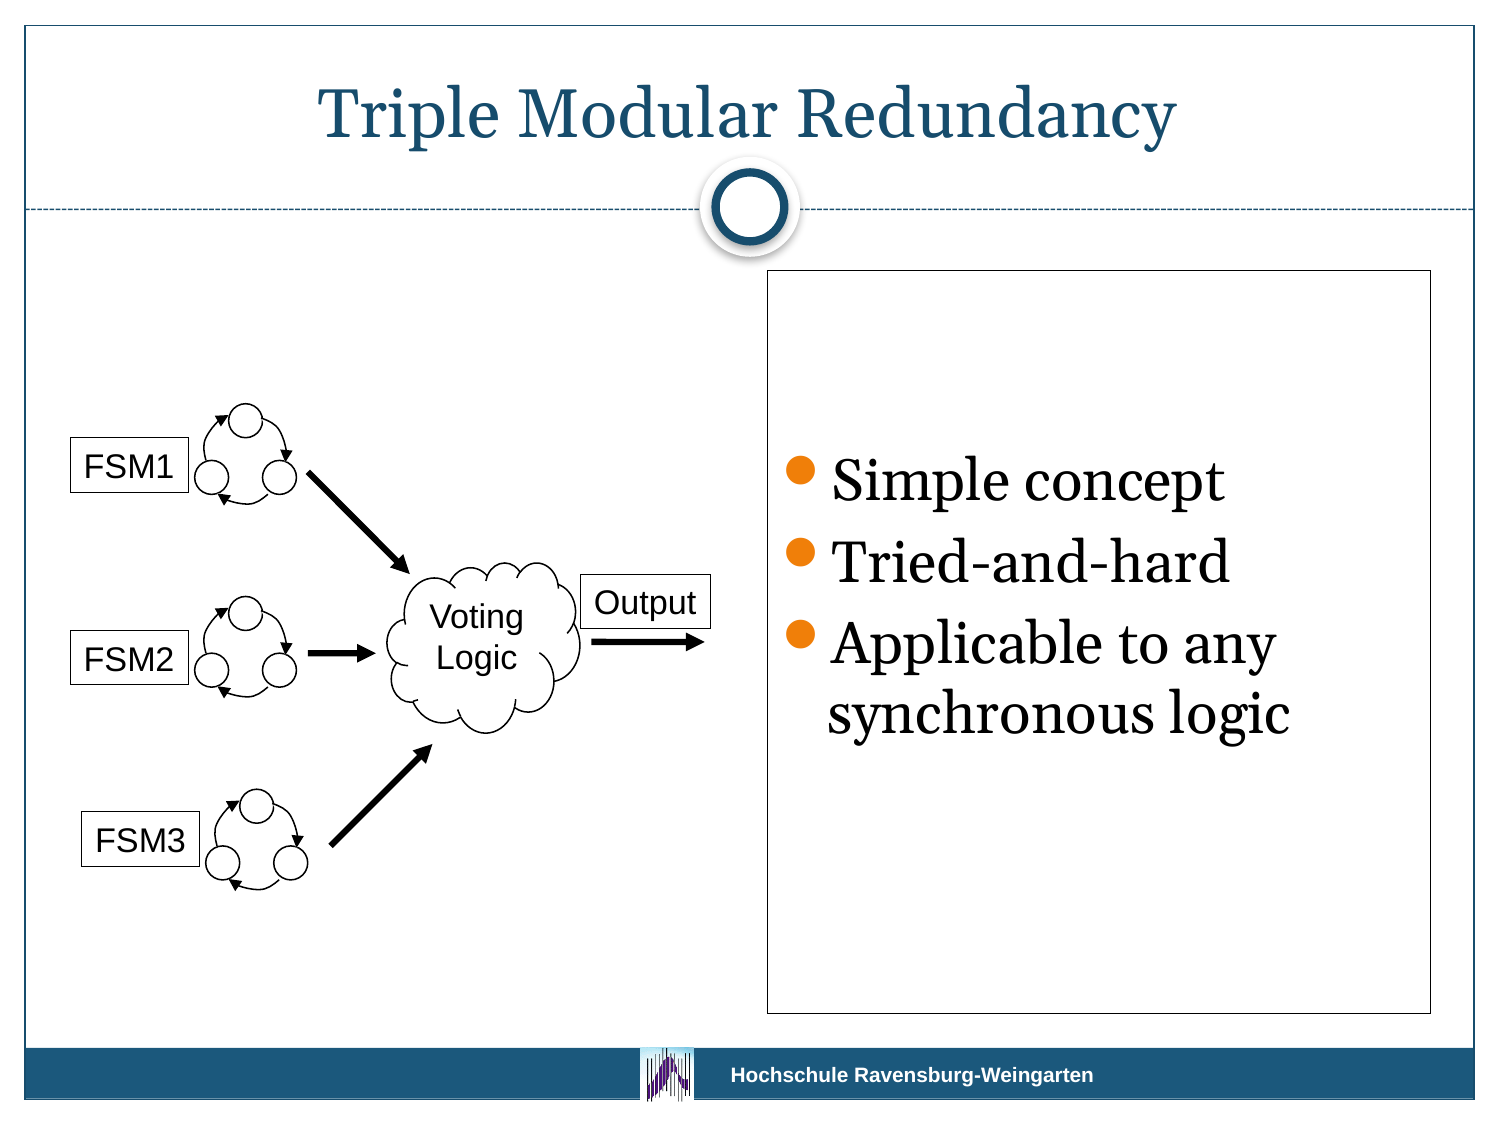

# Triple Modular Redundancy

Simple concept
Tried-and-hard
Applicable to any synchronous logic

FSM1

Voting
Logic
Output

FSM2

FSM3